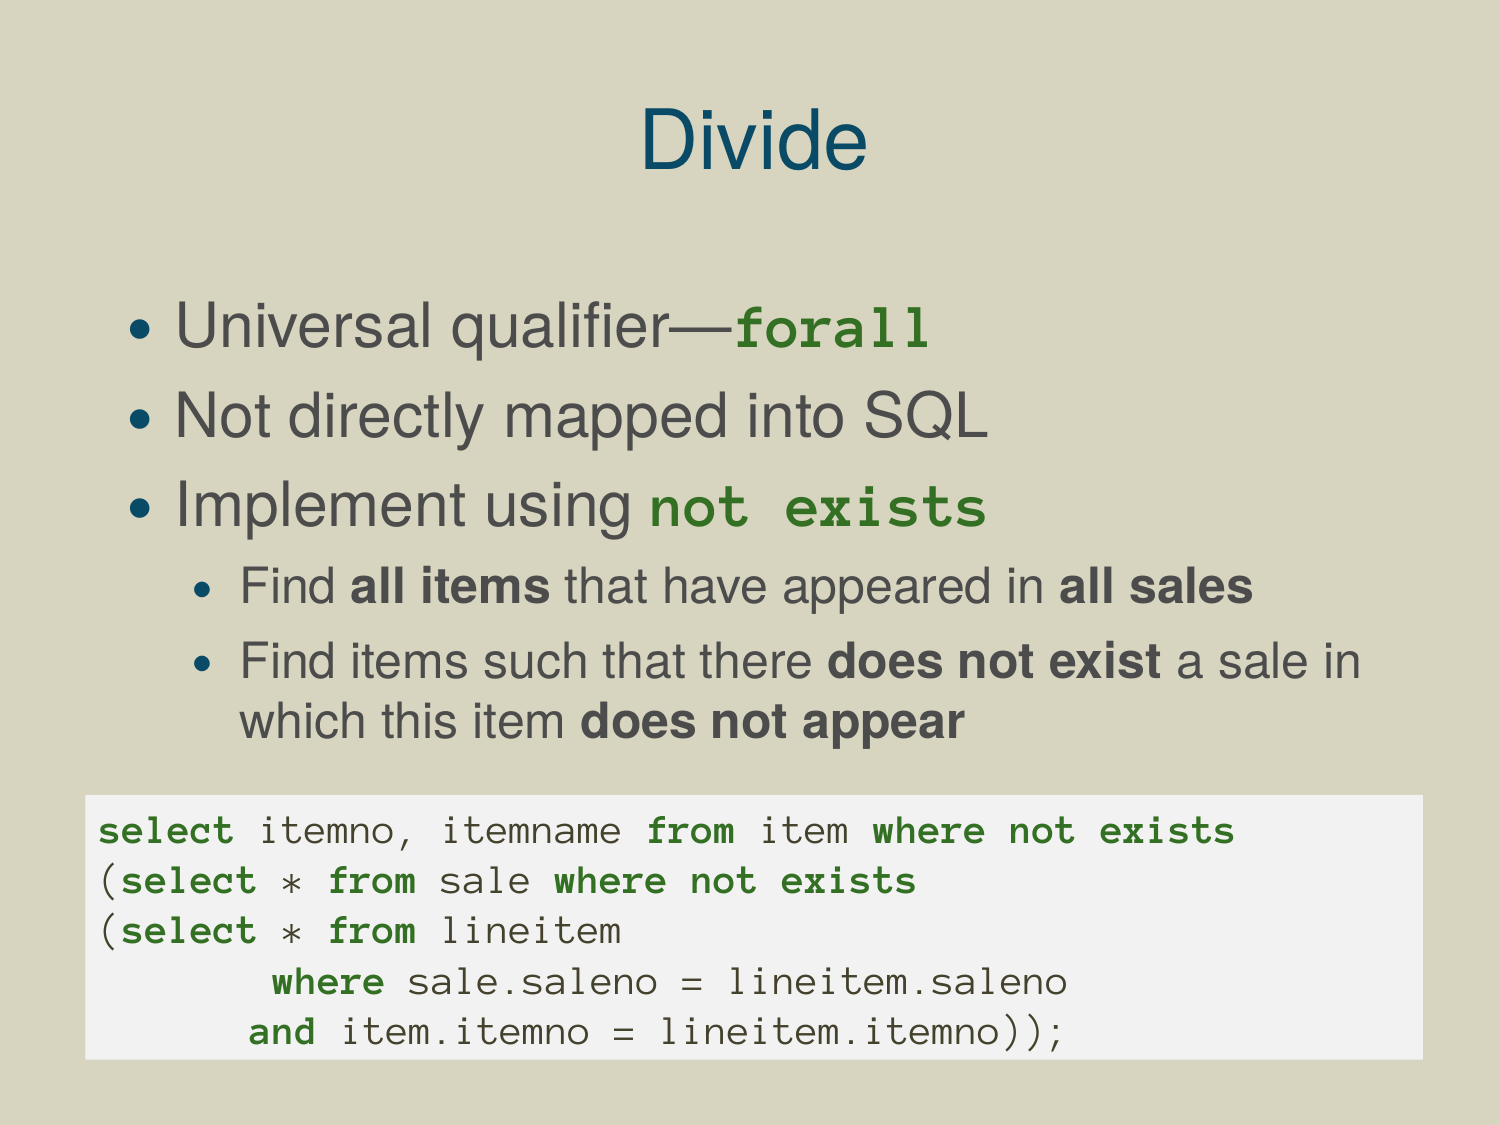

# Divide
Universal qualifier—forall
Not directly mapped into SQL
Implement using not exists
Find all items that have appeared in all sales
Find items such that there does not exist a sale in which this item does not appear
select itemno, itemname from item where not exists (select * from sale where not exists
(select * from lineitem
	 where sale.saleno = lineitem.saleno
	and item.itemno = lineitem.itemno));